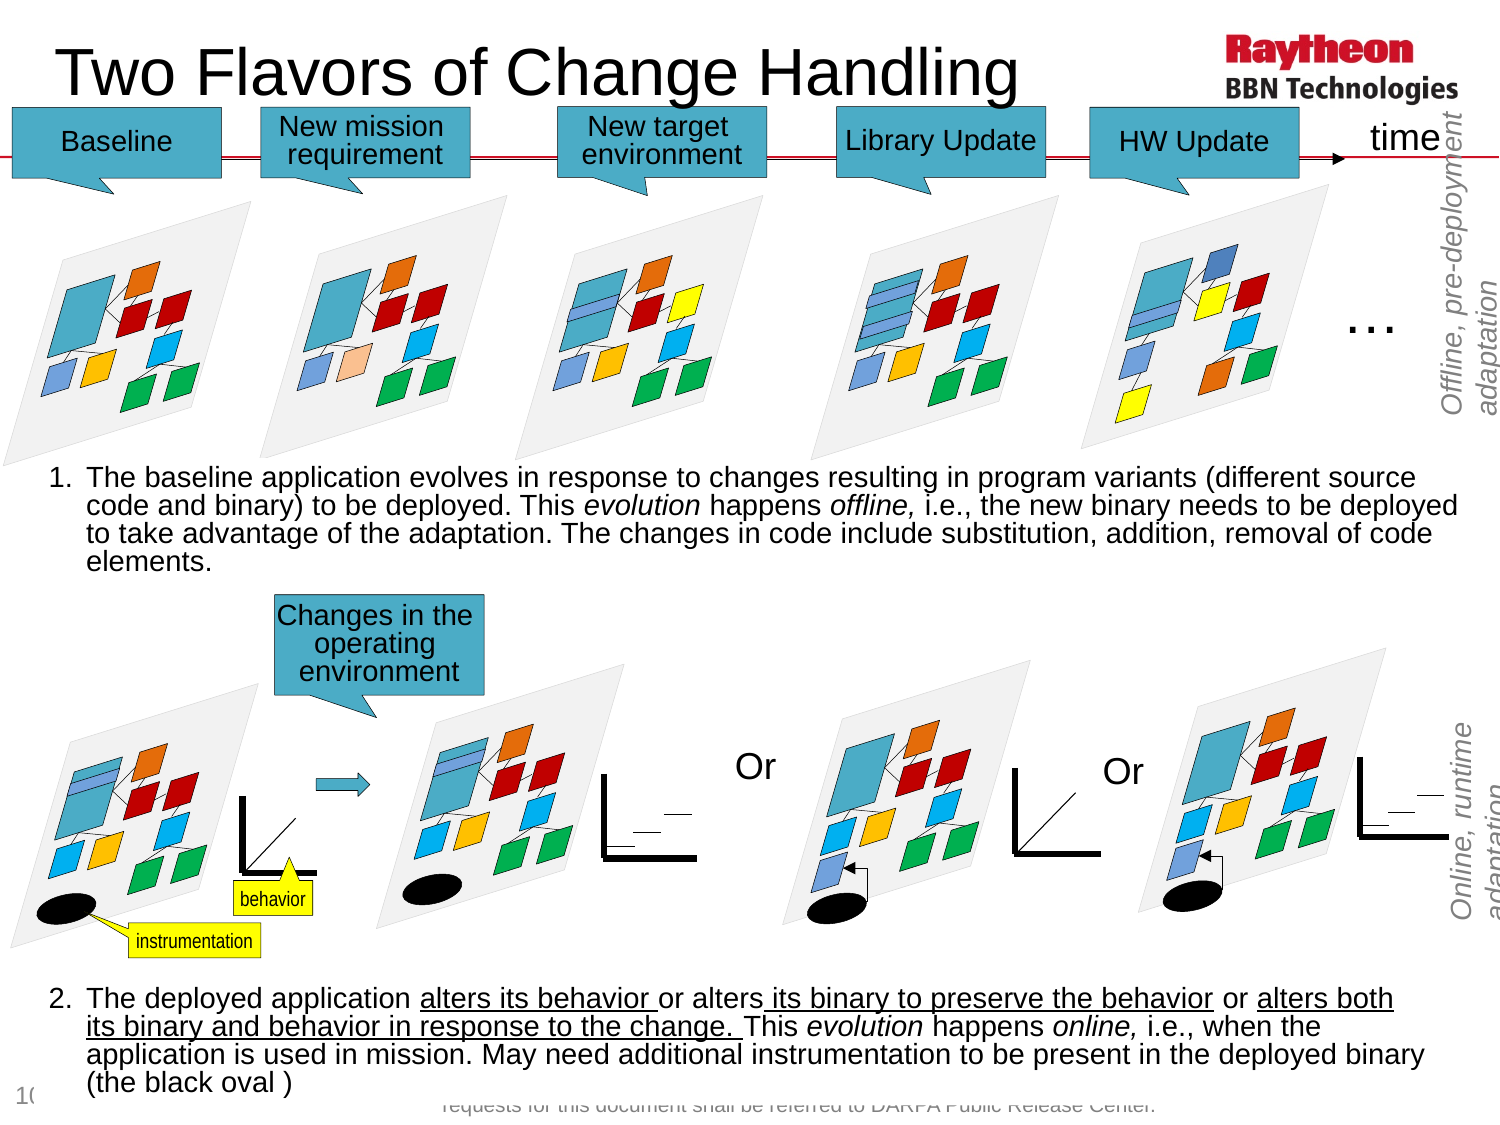

# Two Flavors of Change Handling
time
New target
environment
Library Update
New mission
requirement
HW Update
Baseline

…
The baseline application evolves in response to changes resulting in program variants (different source code and binary) to be deployed. This evolution happens offline, i.e., the new binary needs to be deployed to take advantage of the adaptation. The changes in code include substitution, addition, removal of code elements.
Offline, pre-deployment adaptation

Changes in the
operating
environment

Online, runtime adaptation

Or
Or

behavior
instrumentation
The deployed application alters its behavior or alters its binary to preserve the behavior or alters both its binary and behavior in response to the change. This evolution happens online, i.e., when the application is used in mission. May need additional instrumentation to be present in the deployed binary (the black oval )
10